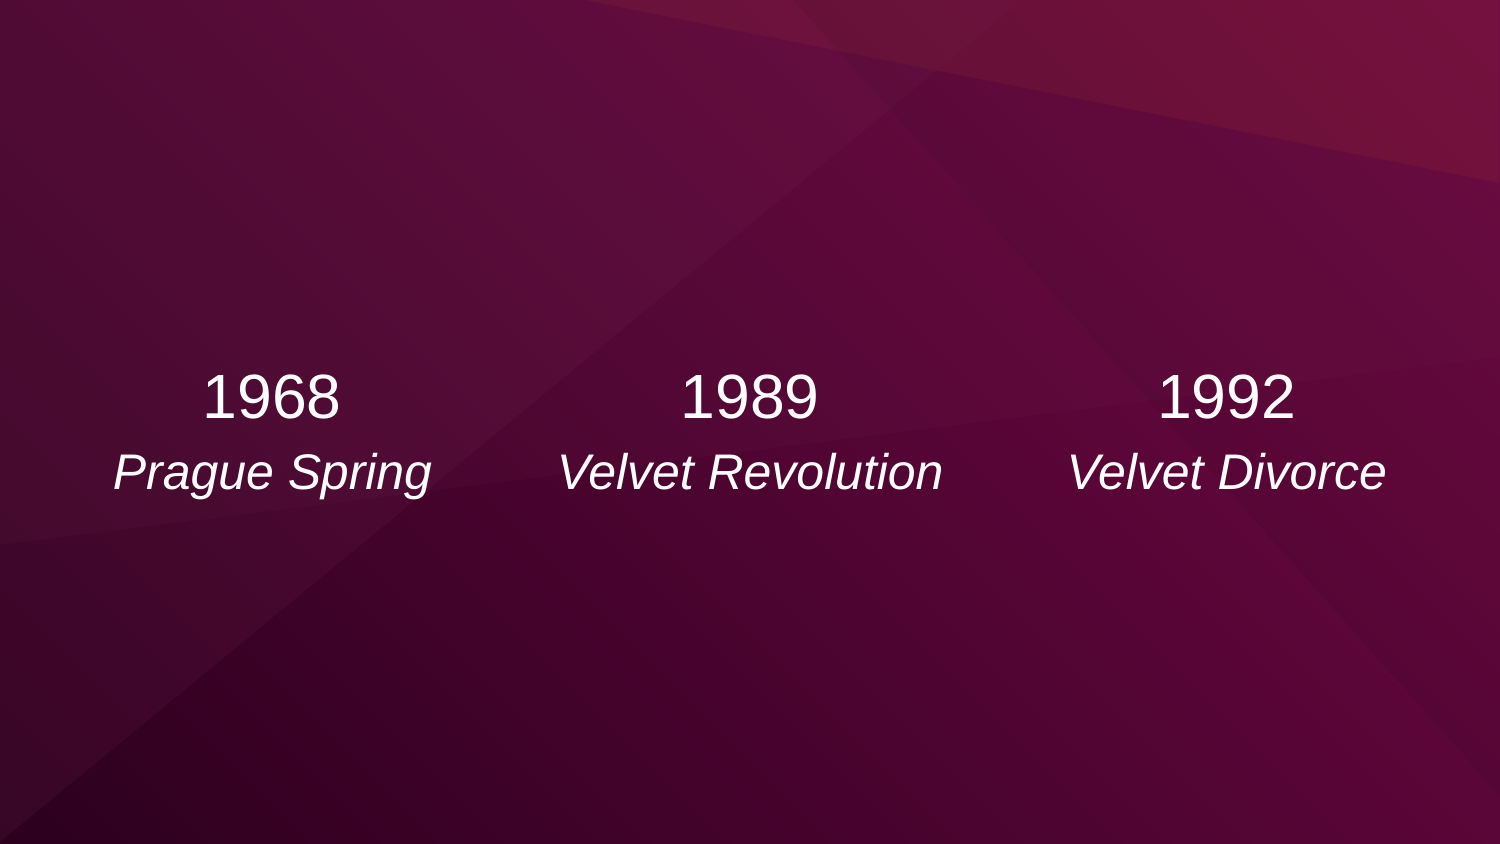

# 1968
Prague Spring
1989
Velvet Revolution
1992
Velvet Divorce